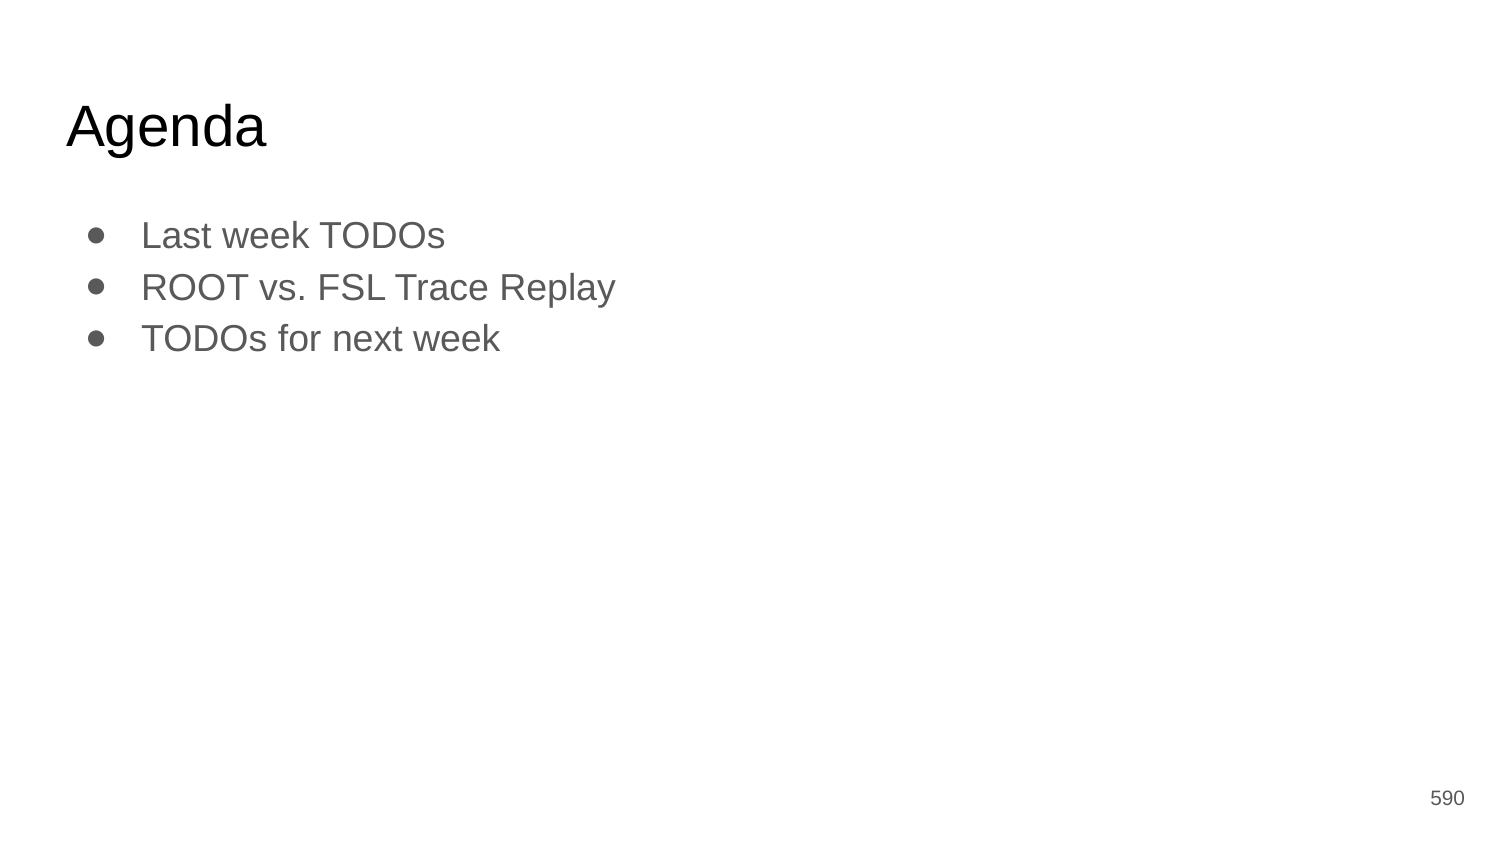

# Agenda
Last week TODOs
ROOT vs. FSL Trace Replay
TODOs for next week
590